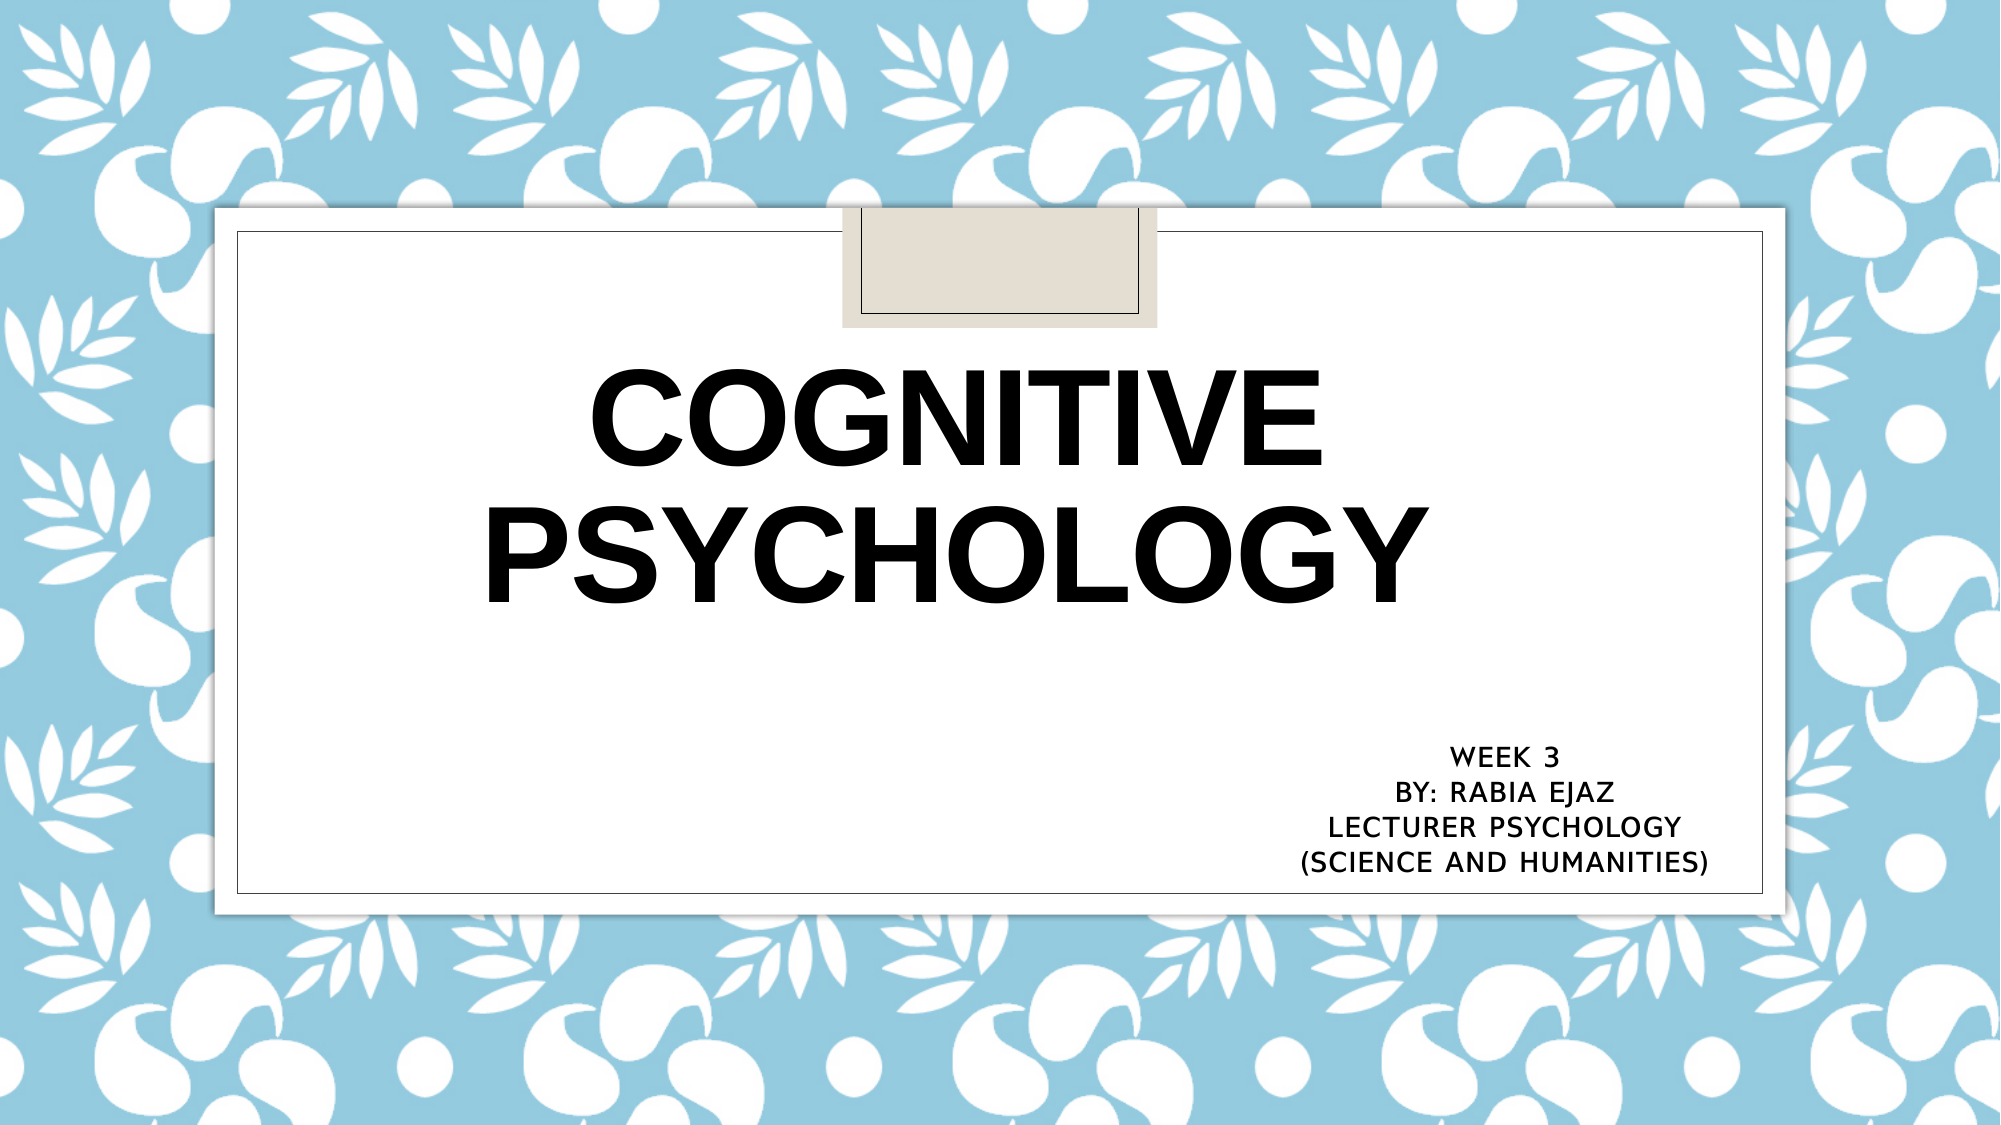

# Cognitive Psychology
WEEK 3
BY: RABIA EJAZ
LECTURER PSYCHOLOGY
(SCIENCE AND HUMANITIES)